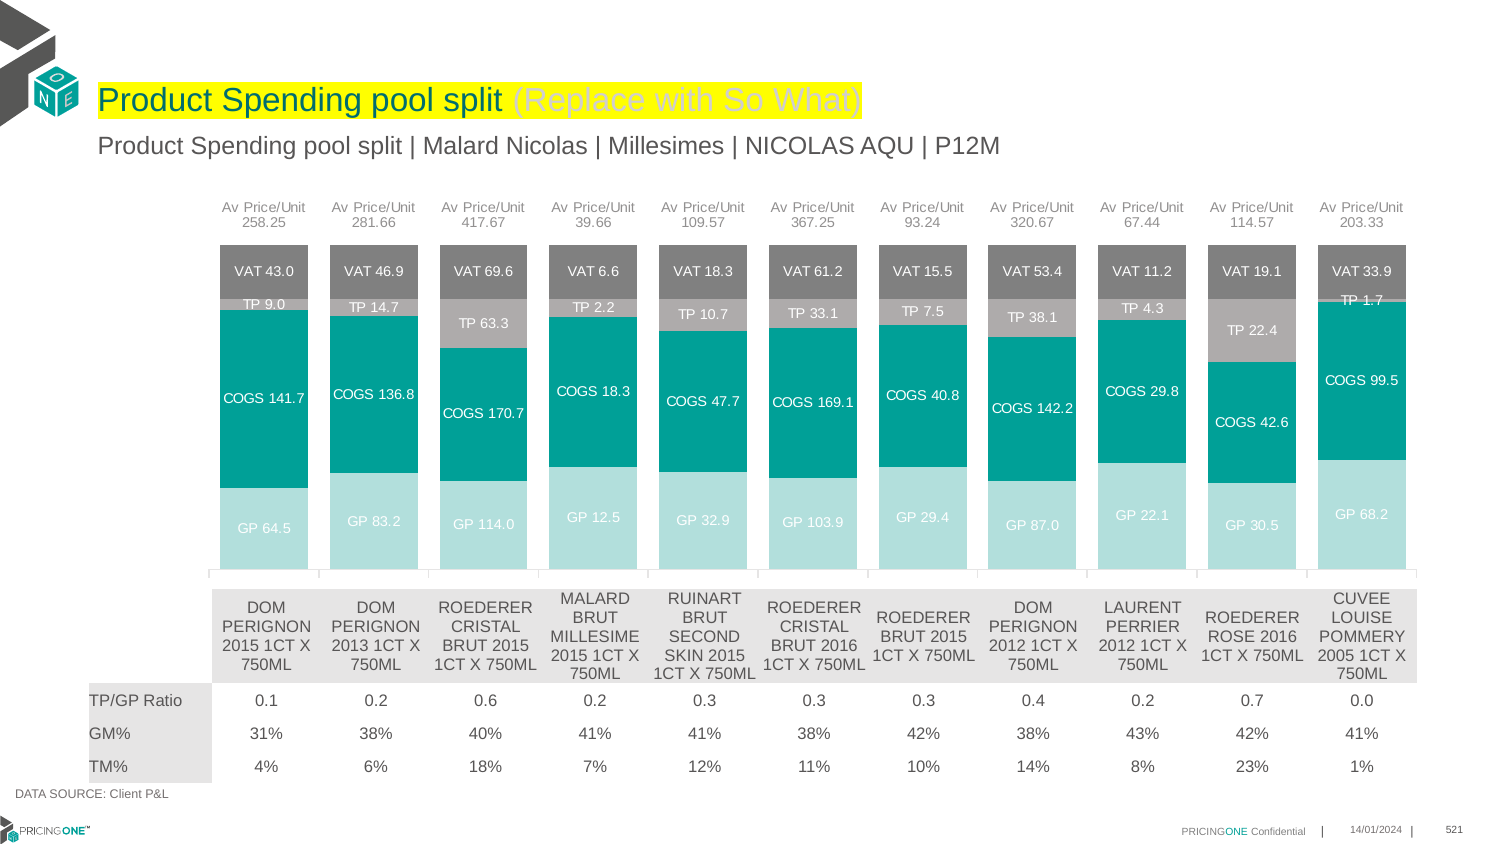

# Product Spending pool split (Replace with So What)
Product Spending pool split | Malard Nicolas | Millesimes | NICOLAS AQU | P12M

### Chart

| Category | GP | COGS | TP | VAT |
|---|---|---|---|---|
| Av Price/Unit 258.25 | 64.47355999999999 | 141.68367692307692 | 9.047891282051296 | 43.041025641025605 |
| Av Price/Unit 281.66 | 83.22179512195122 | 136.77613902439023 | 14.717513008130084 | 46.9430894308943 |
| Av Price/Unit 417.67 | 114.04676666666667 | 170.71816666666666 | 63.290622222222225 | 69.61111111111109 |
| Av Price/Unit 39.66 | 12.516976744186044 | 18.34015581395349 | 2.195132558139534 | 6.6104651162790695 |
| Av Price/Unit 109.57 | 32.911699999999996 | 47.6716 | 10.722255555555606 | 18.261111111111102 |
| Av Price/Unit 367.25 | 103.90350000000001 | 169.07725 | 33.060916666666685 | 61.208333333333314 |
| Av Price/Unit 93.24 | 29.37475714285715 | 40.78456190476191 | 7.53909365079366 | 15.539682539682525 |
| Av Price/Unit 320.67 | 86.9797 | 142.187 | 38.05552222222224 | 53.44444444444442 |
| Av Price/Unit 67.44 | 22.06482 | 29.8185 | 4.316680000000005 | 11.239999999999991 |
| Av Price/Unit 114.57 | 30.474278571428574 | 42.5954 | 22.406511904761913 | 19.09523809523809 |
| Av Price/Unit 203.33 | 68.2458 | 99.5458 | 1.6527444444444654 | 33.88888888888888 |
|  | DOM PERIGNON 2015 1CT X 750ML | DOM PERIGNON 2013 1CT X 750ML | ROEDERER CRISTAL BRUT 2015 1CT X 750ML | MALARD BRUT MILLESIME 2015 1CT X 750ML | RUINART BRUT SECOND SKIN 2015 1CT X 750ML | ROEDERER CRISTAL BRUT 2016 1CT X 750ML | ROEDERER BRUT 2015 1CT X 750ML | DOM PERIGNON 2012 1CT X 750ML | LAURENT PERRIER 2012 1CT X 750ML | ROEDERER ROSE 2016 1CT X 750ML | CUVEE LOUISE POMMERY 2005 1CT X 750ML |
| --- | --- | --- | --- | --- | --- | --- | --- | --- | --- | --- | --- |
| TP/GP Ratio | 0.1 | 0.2 | 0.6 | 0.2 | 0.3 | 0.3 | 0.3 | 0.4 | 0.2 | 0.7 | 0.0 |
| GM% | 31% | 38% | 40% | 41% | 41% | 38% | 42% | 38% | 43% | 42% | 41% |
| TM% | 4% | 6% | 18% | 7% | 12% | 11% | 10% | 14% | 8% | 23% | 1% |
DATA SOURCE: Client P&L

14/01/2024
521